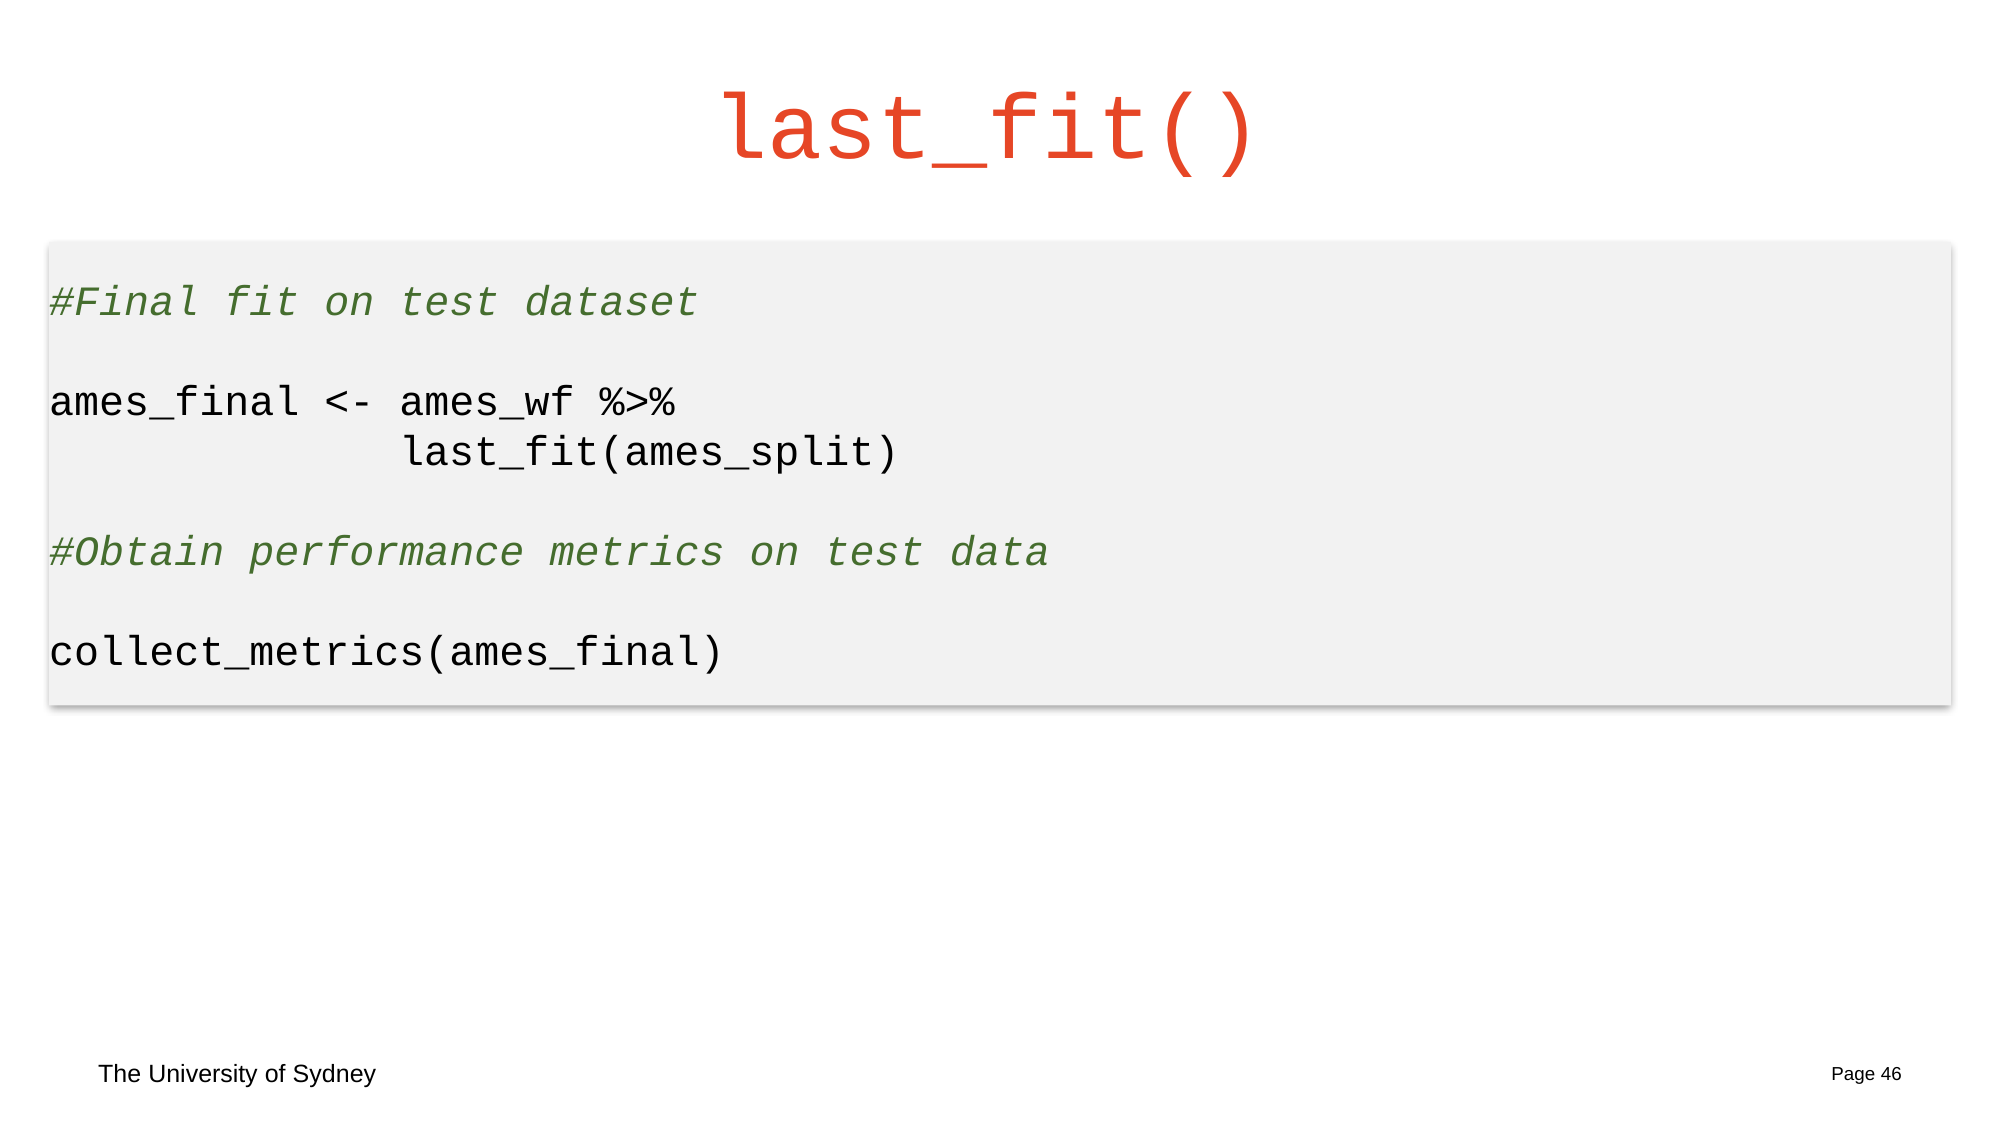

# last_fit()
#Final fit on test dataset

ames_final <- ames_wf %>%
		  last_fit(ames_split)

#Obtain performance metrics on test data

collect_metrics(ames_final)